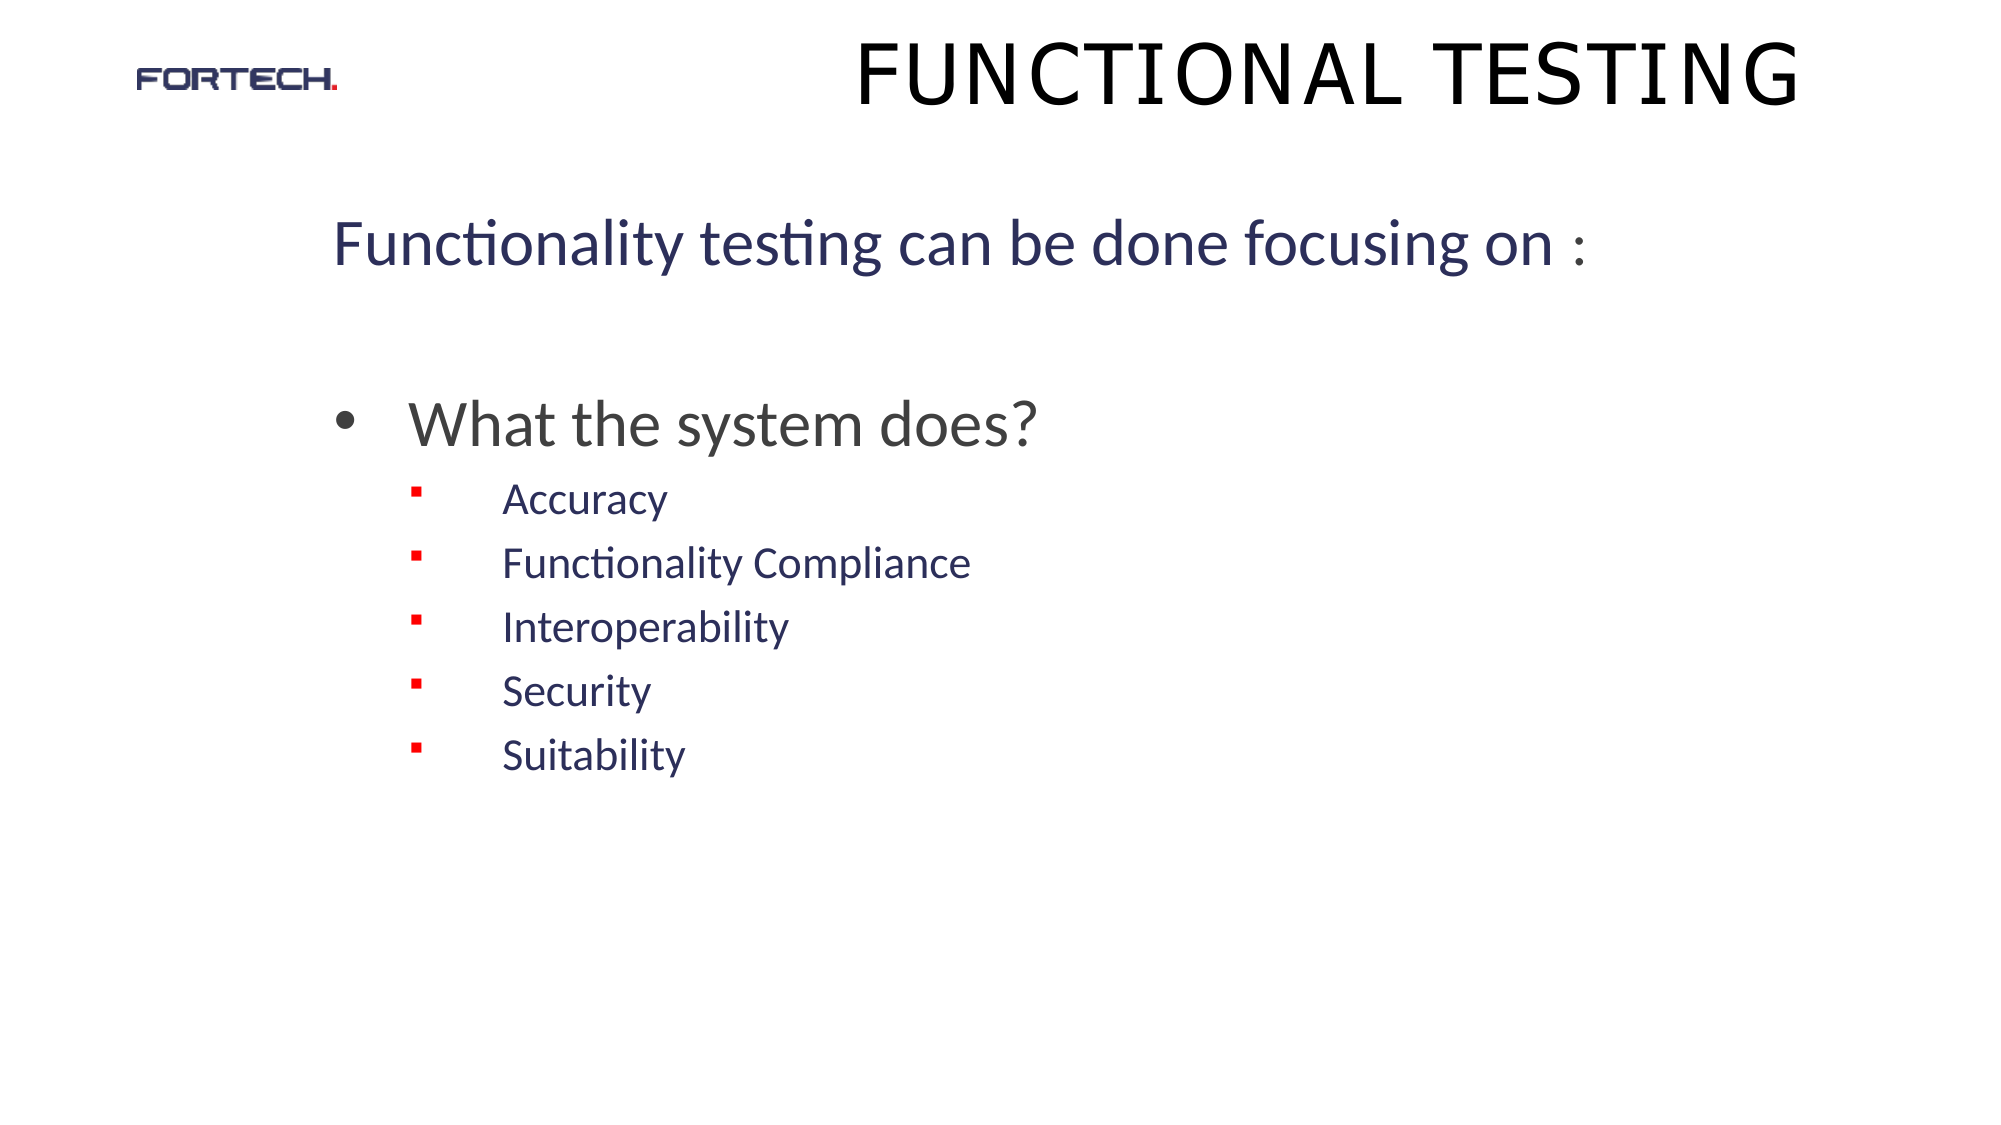

# Functional testing
Functionality testing can be done focusing on :

What the system does?
Accuracy
Functionality Compliance
Interoperability
Security
Suitability